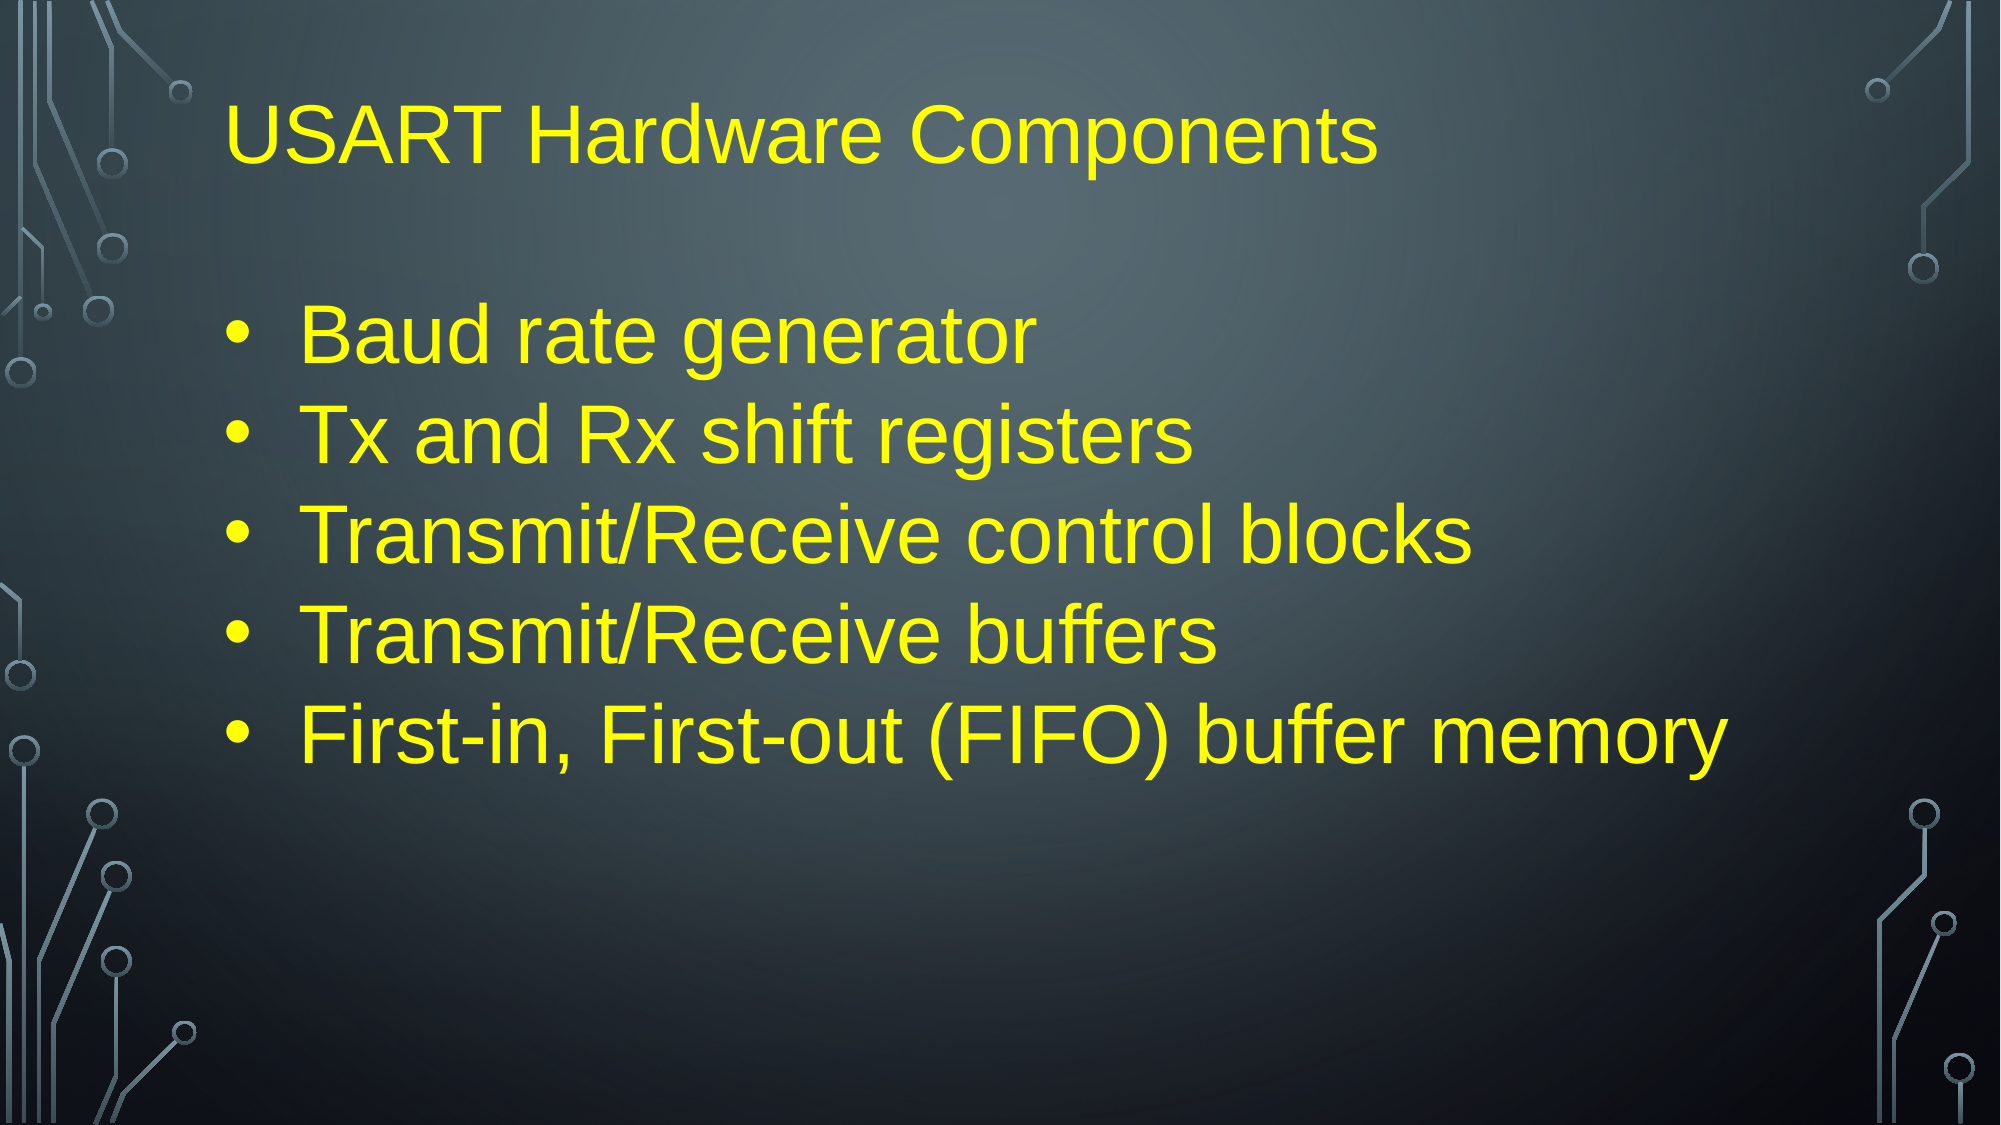

USART Hardware Components

Baud rate generator
Tx and Rx shift registers
Transmit/Receive control blocks
Transmit/Receive buffers
First-in, First-out (FIFO) buffer memory